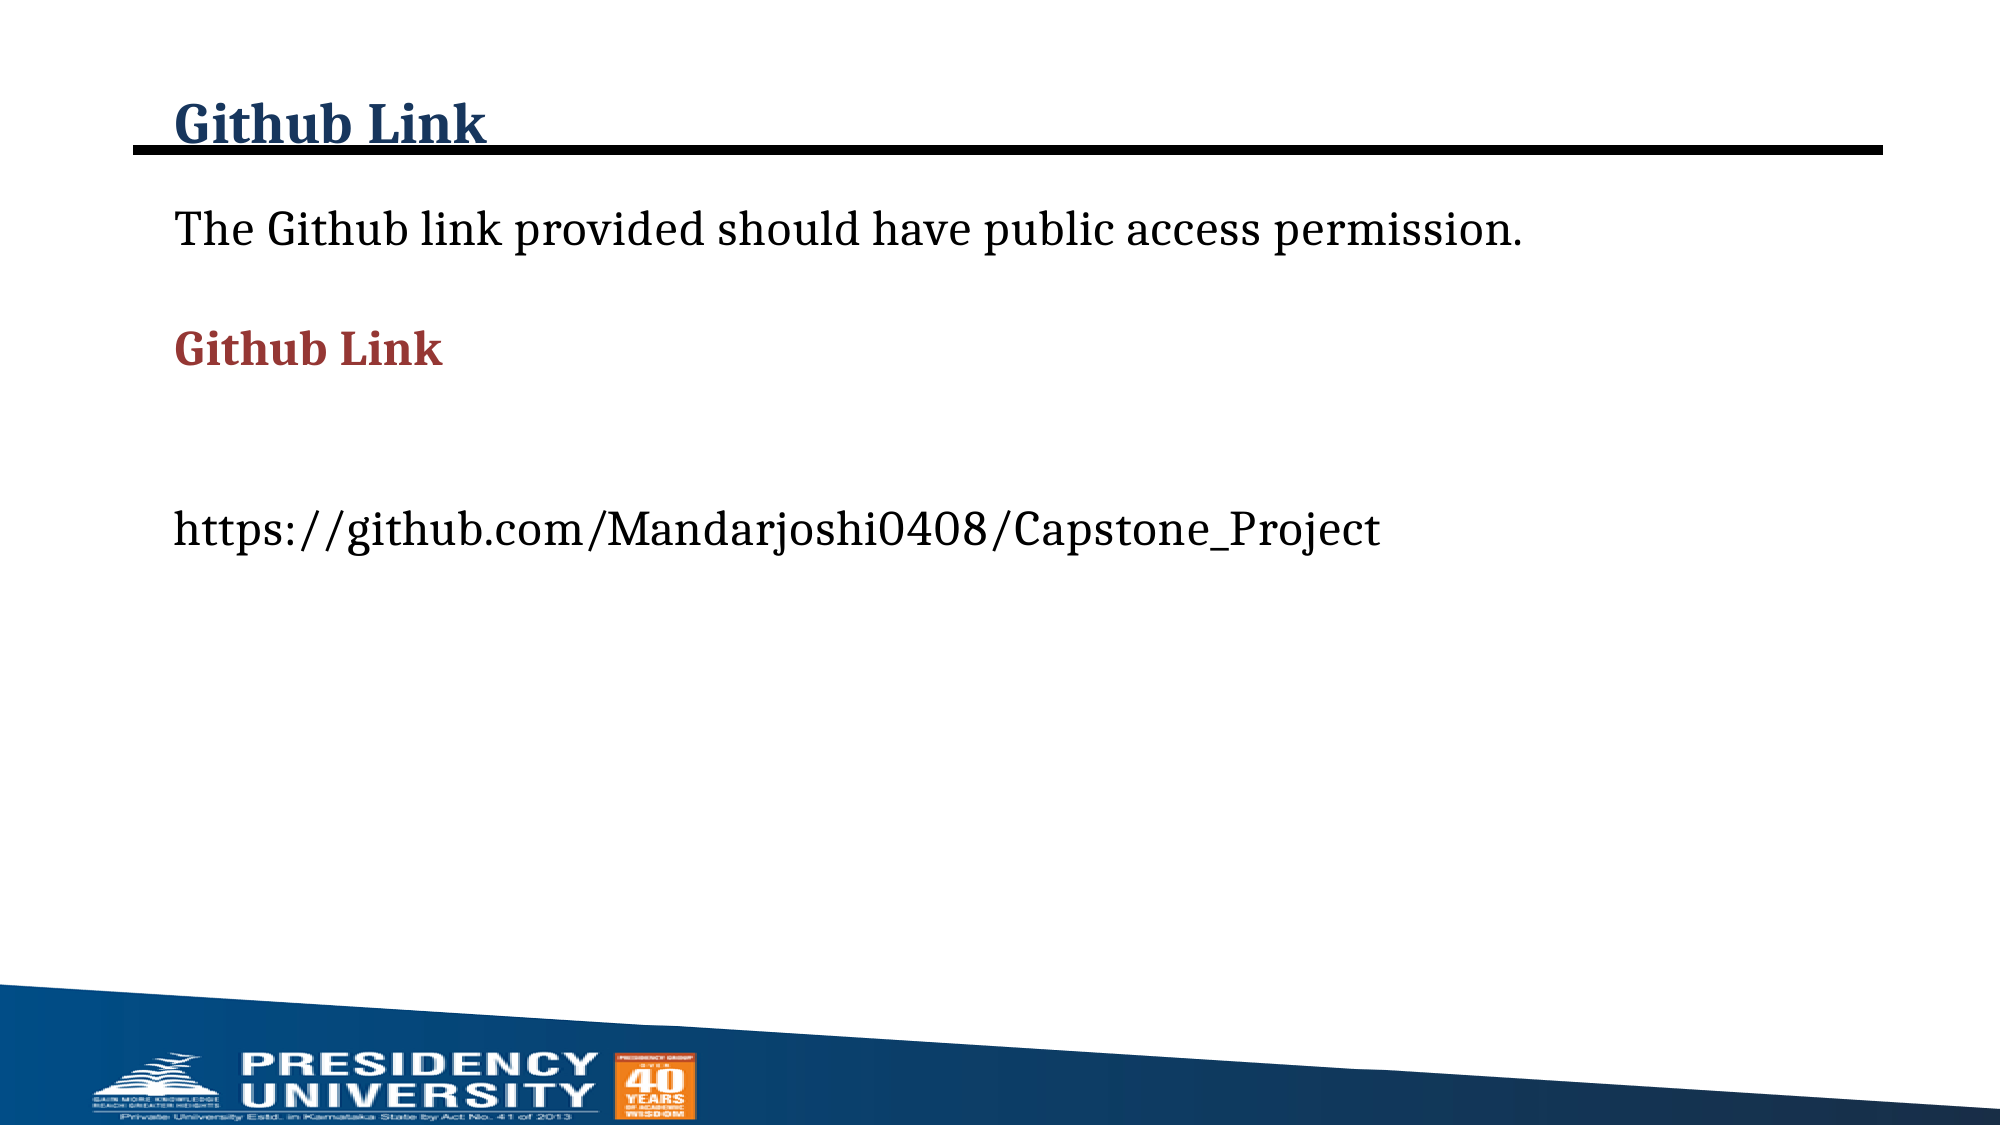

# Github Link

The Github link provided should have public access permission.

Github Link

https://github.com/Mandarjoshi0408/Capstone_Project